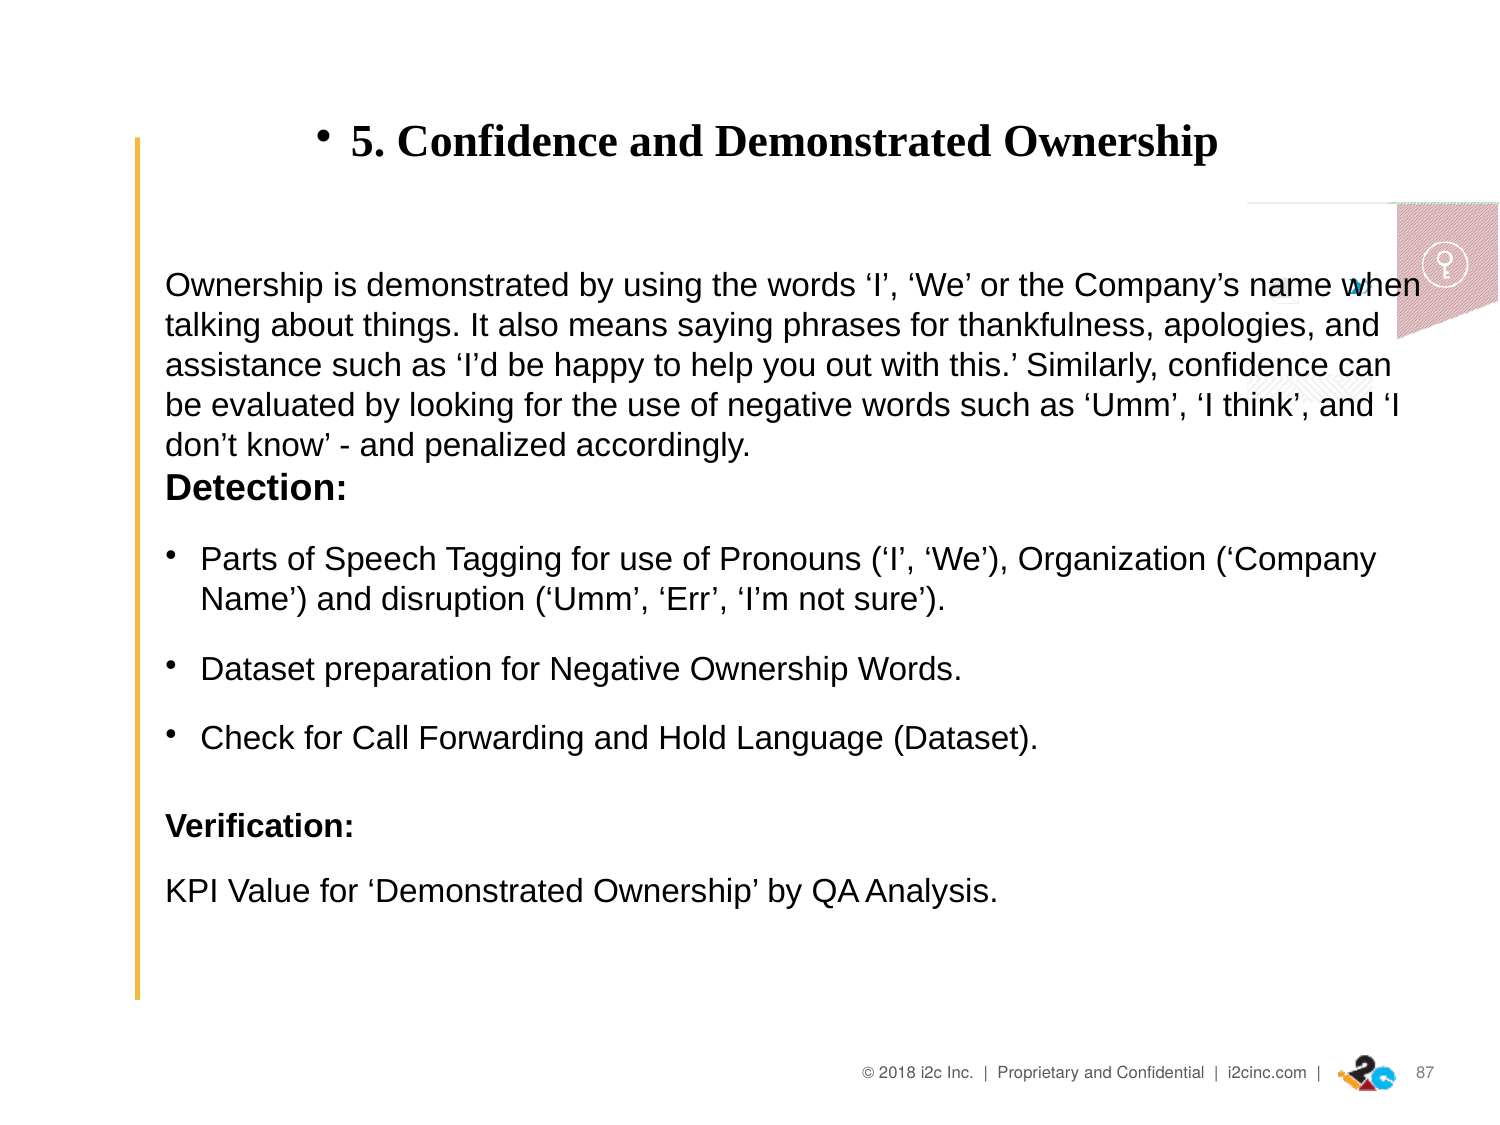

5. Confidence and Demonstrated Ownership
Ownership is demonstrated by using the words ‘I’, ‘We’ or the Company’s name when talking about things. It also means saying phrases for thankfulness, apologies, and assistance such as ‘I’d be happy to help you out with this.’ Similarly, confidence can be evaluated by looking for the use of negative words such as ‘Umm’, ‘I think’, and ‘I don’t know’ - and penalized accordingly.
Detection:
Parts of Speech Tagging for use of Pronouns (‘I’, ‘We’), Organization (‘Company Name’) and disruption (‘Umm’, ‘Err’, ‘I’m not sure’).
Dataset preparation for Negative Ownership Words.
Check for Call Forwarding and Hold Language (Dataset).
Verification:
KPI Value for ‘Demonstrated Ownership’ by QA Analysis.